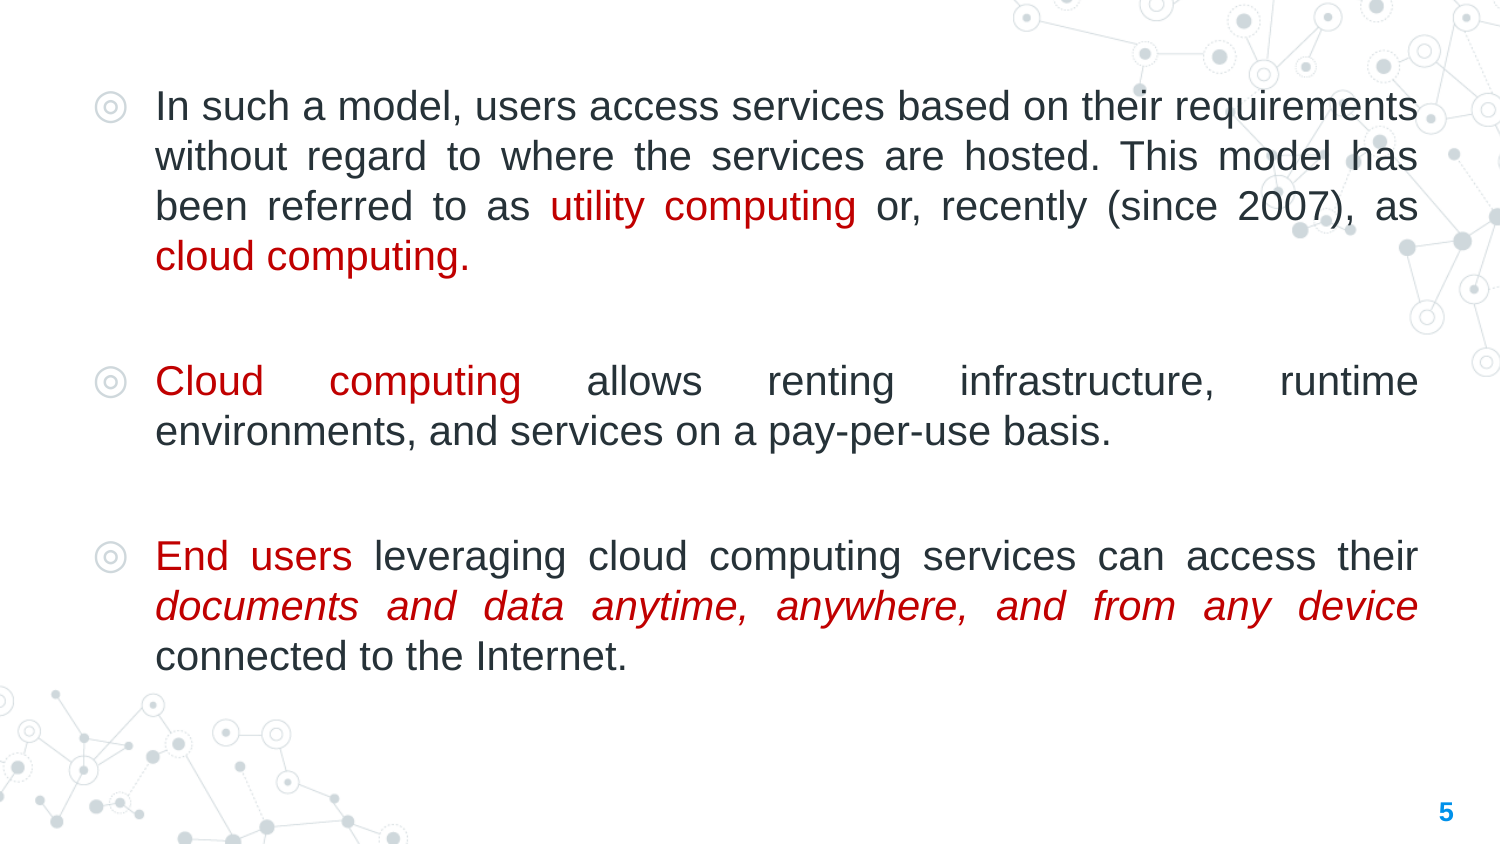

In such a model, users access services based on their requirements without regard to where the services are hosted. This model has been referred to as utility computing or, recently (since 2007), as cloud computing.

Cloud computing allows renting infrastructure, runtime environments, and services on a pay-per-use basis.

End users leveraging cloud computing services can access their documents and data anytime, anywhere, and from any device connected to the Internet.
5